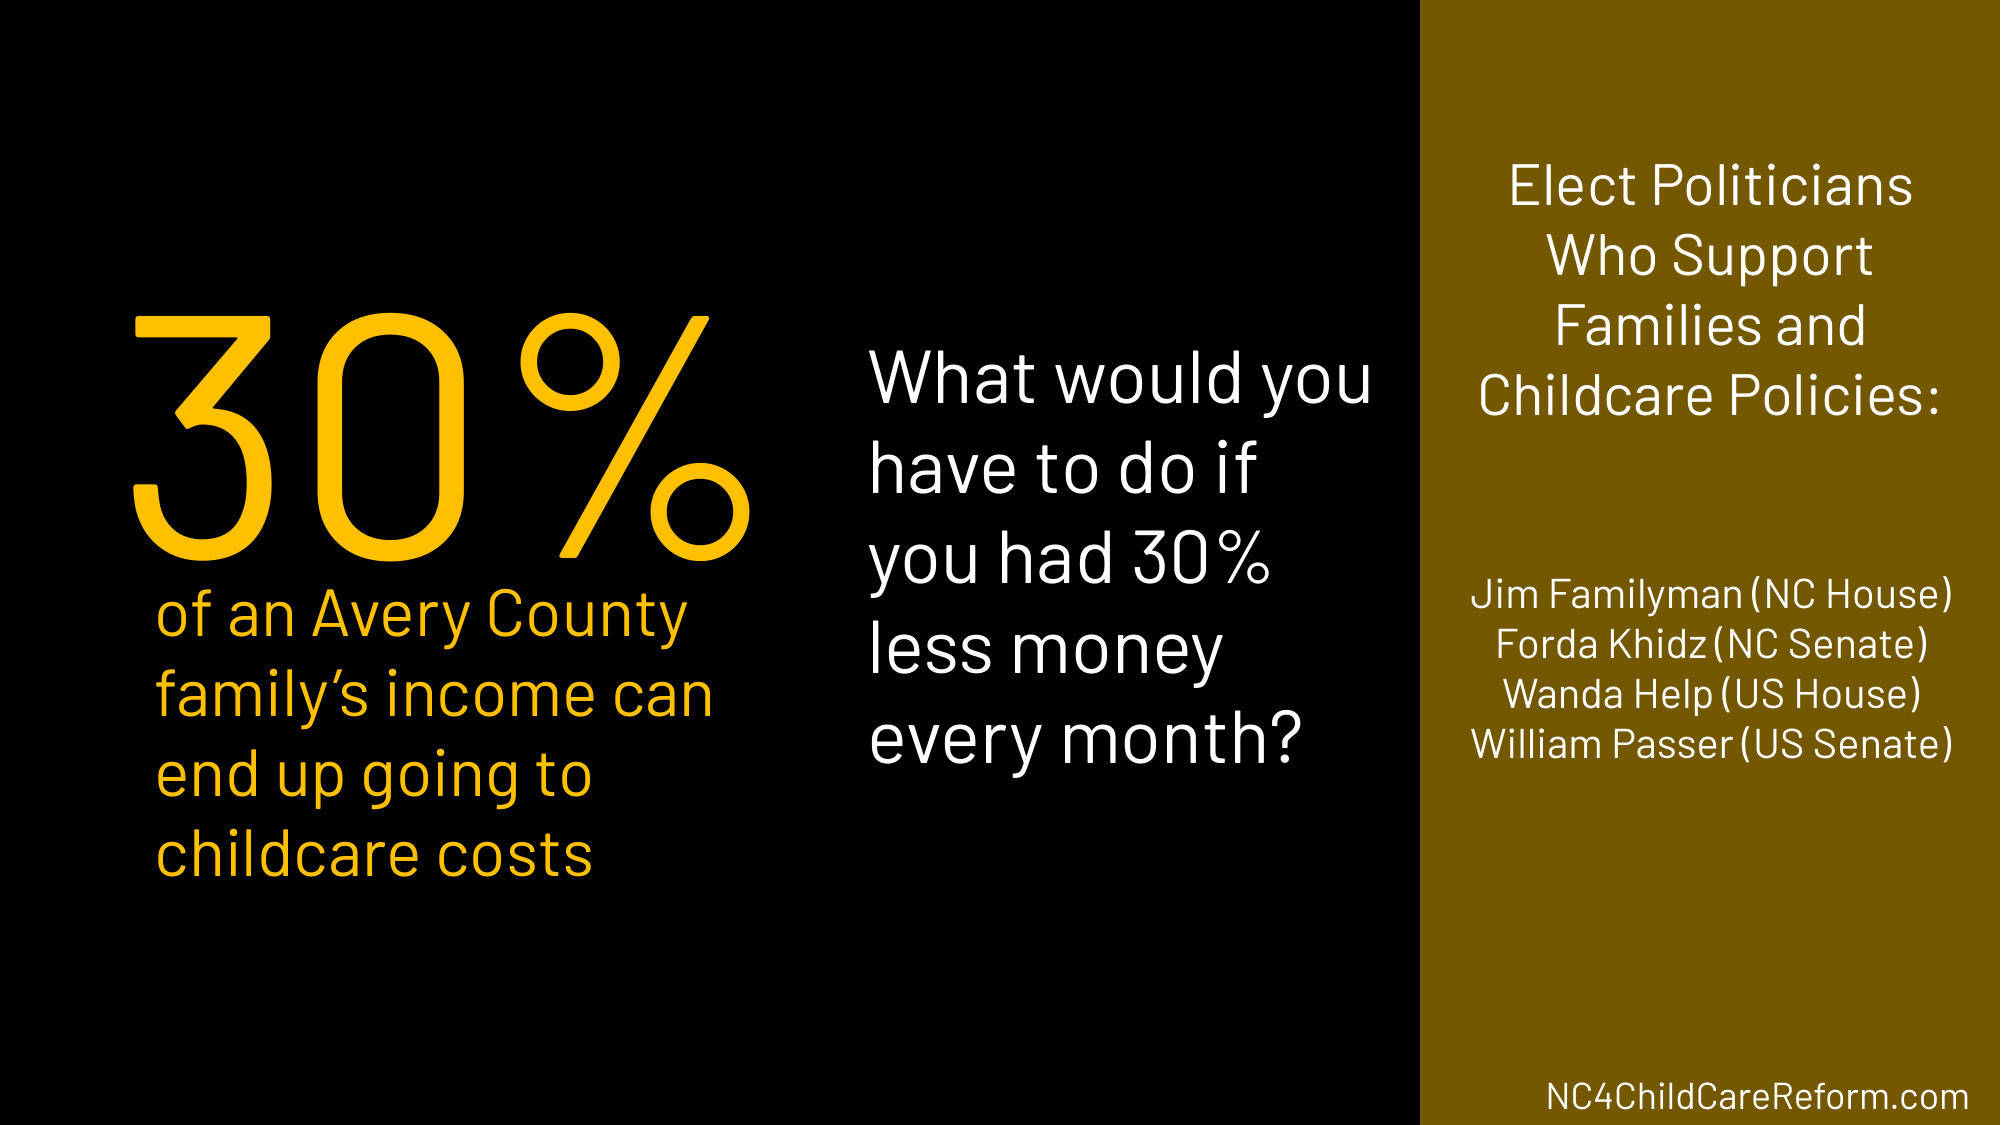

Elect Politicians
Who Support
Families and
Childcare Policies:

Jim Familyman (NC House)
Forda Khidz (NC Senate)
Wanda Help (US House)
William Passer (US Senate)

30%
What would you have to do if you had 30% less money every month?
of an Avery County family’s income can end up going to childcare costs
NC4ChildCareReform.com